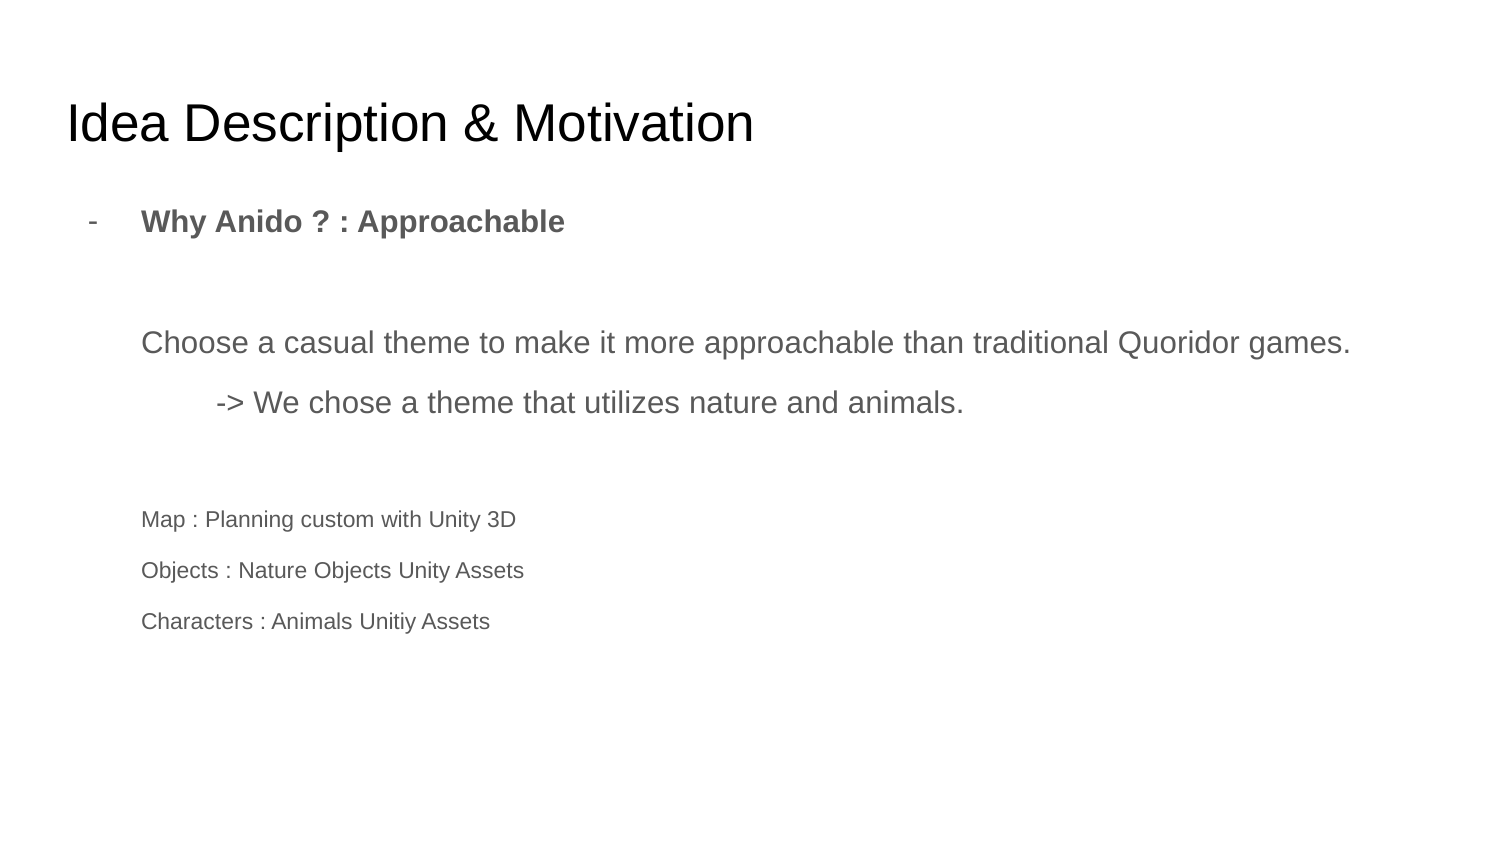

# Idea Description & Motivation
Why Anido ? : Approachable

Choose a casual theme to make it more approachable than traditional Quoridor games.
-> We chose a theme that utilizes nature and animals.

Map : Planning custom with Unity 3D
Objects : Nature Objects Unity Assets
Characters : Animals Unitiy Assets